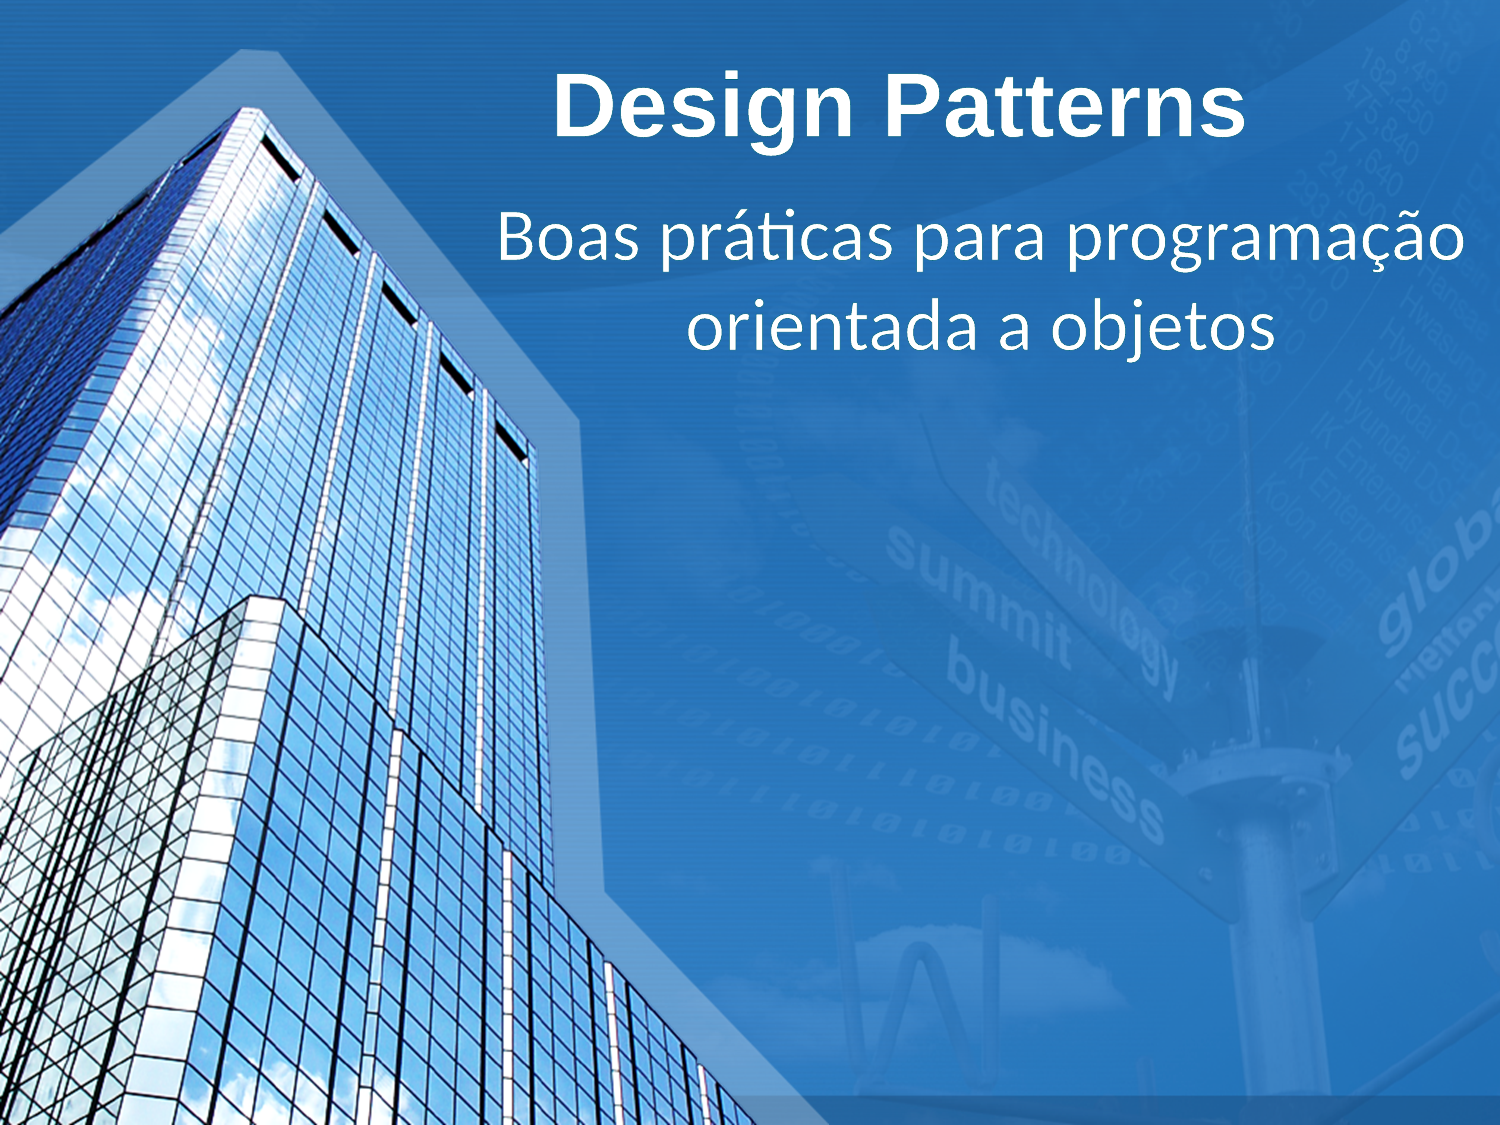

# Design Patterns
Boas práticas para programação orientada a objetos